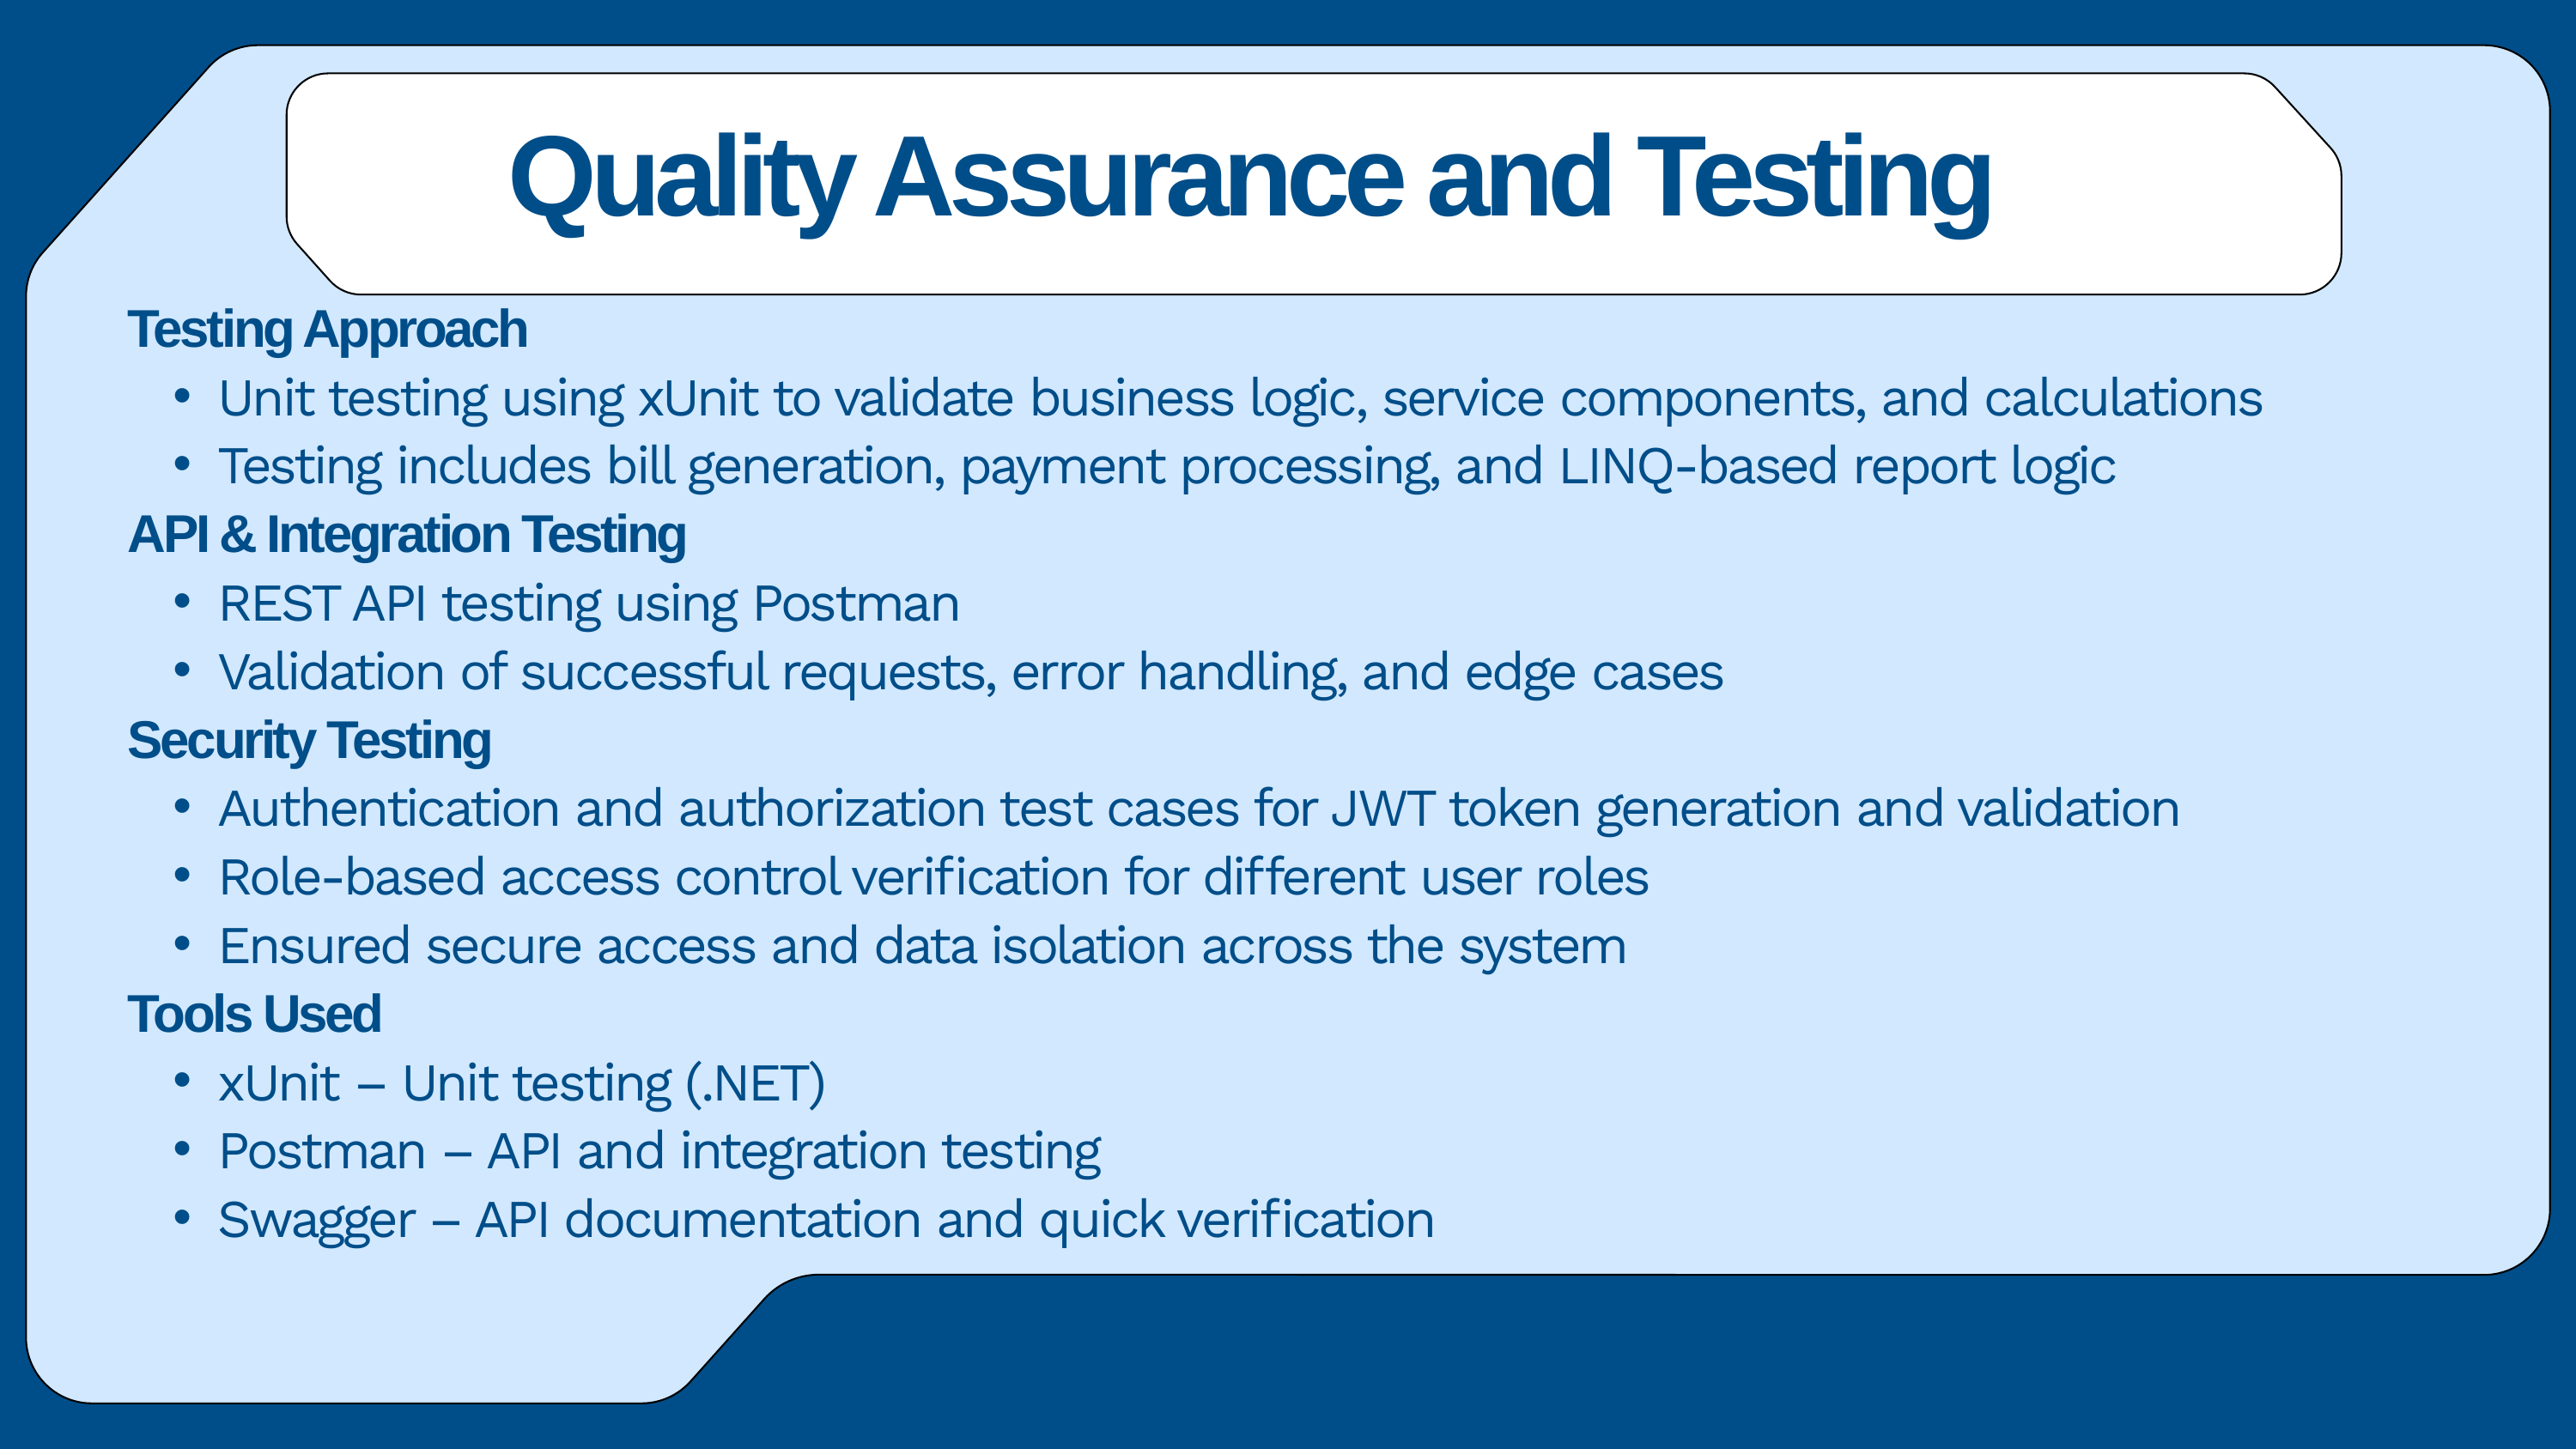

Quality Assurance and Testing

Testing Approach
Unit testing using xUnit to validate business logic, service components, and calculations
Testing includes bill generation, payment processing, and LINQ-based report logic
API & Integration Testing
REST API testing using Postman
Validation of successful requests, error handling, and edge cases
Security Testing
Authentication and authorization test cases for JWT token generation and validation
Role-based access control verification for different user roles
Ensured secure access and data isolation across the system
Tools Used
xUnit – Unit testing (.NET)
Postman – API and integration testing
Swagger – API documentation and quick verification